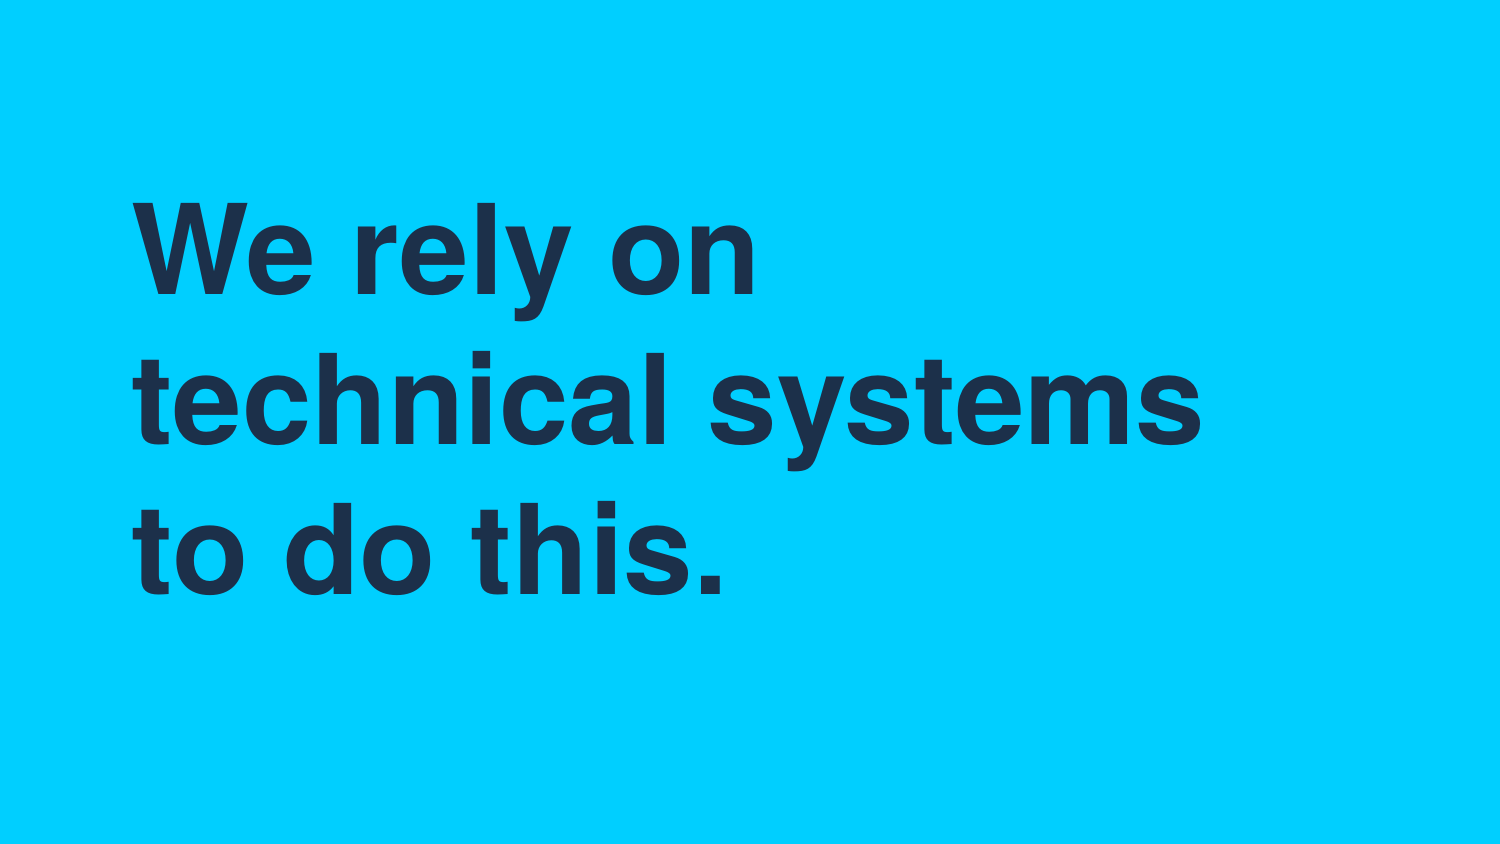

# We rely on technical systems to do this.